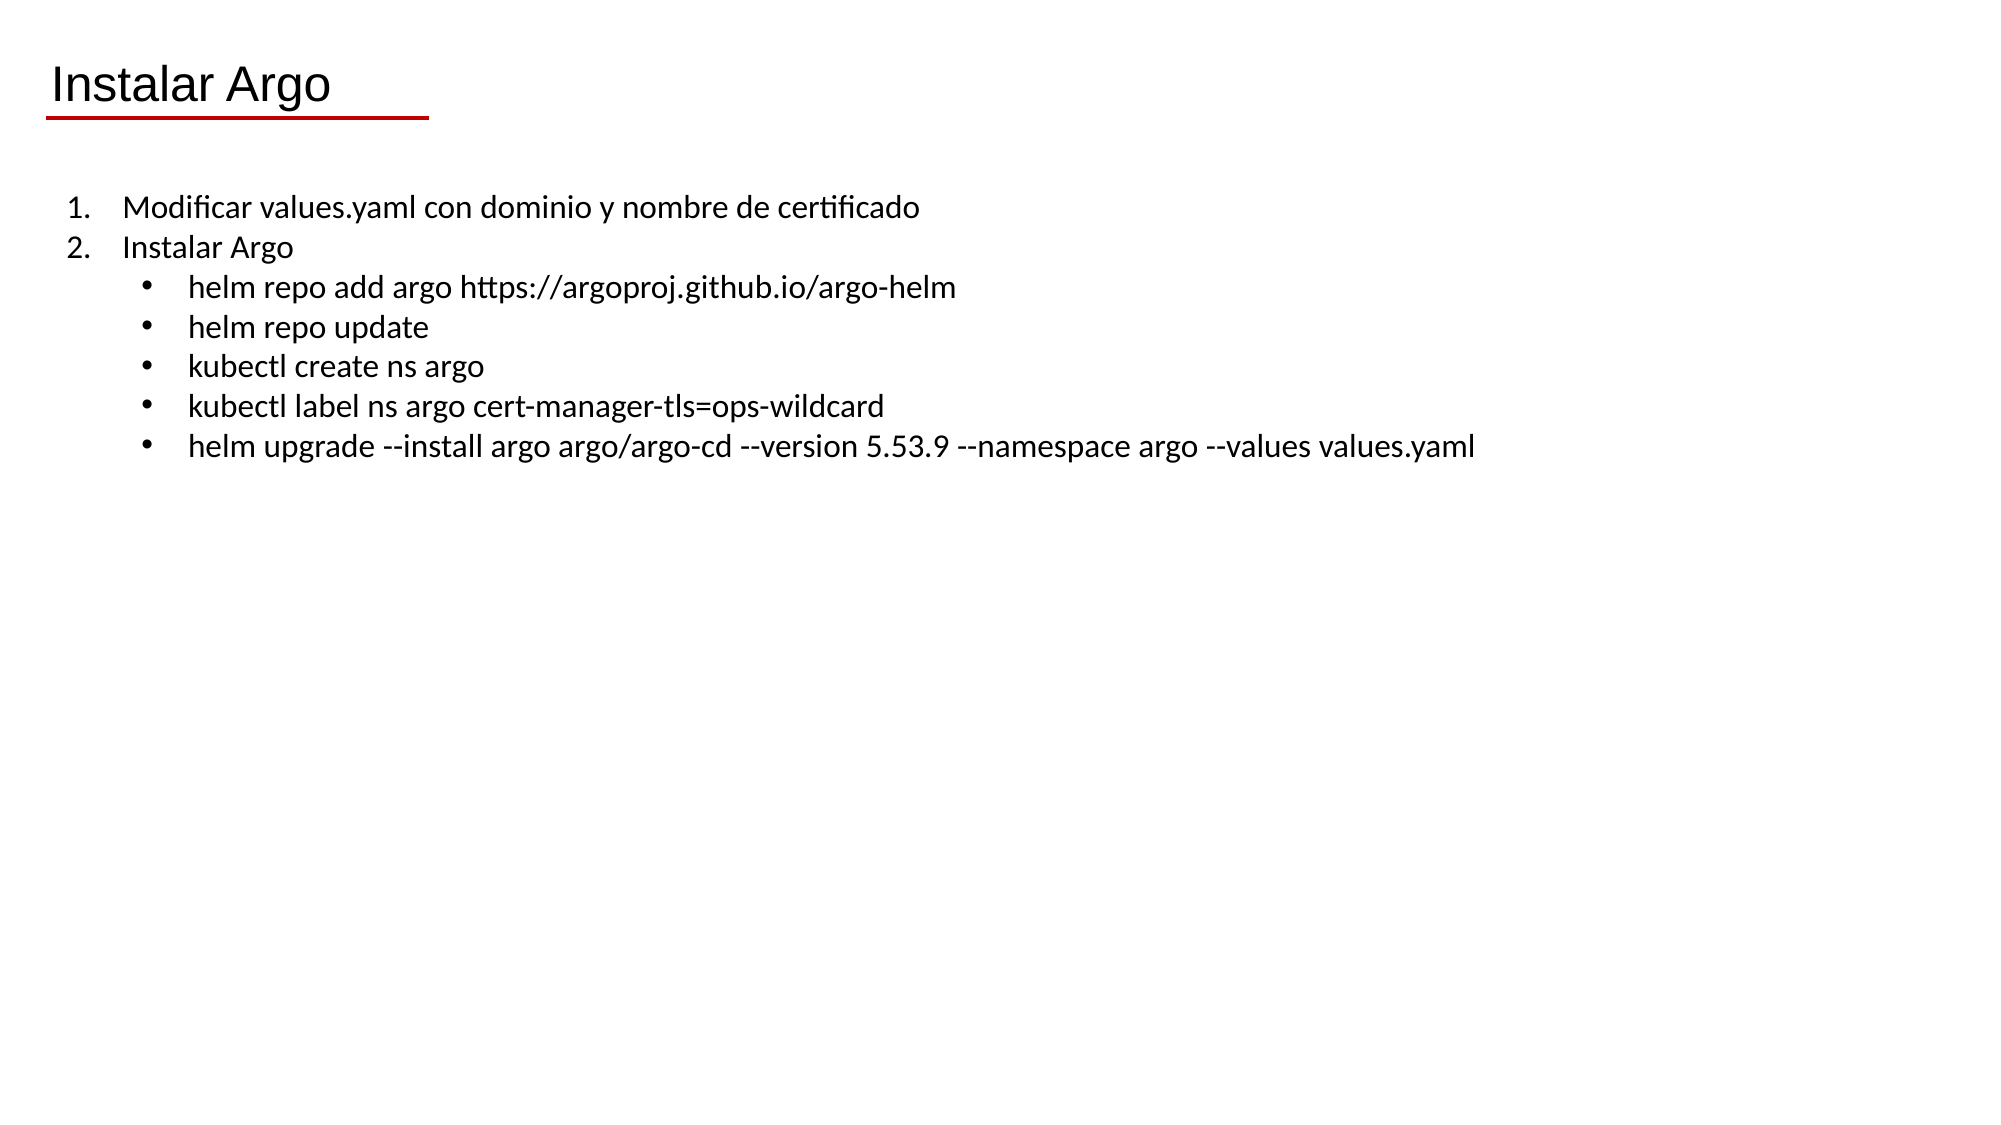

Instalar Argo
Modificar values.yaml con dominio y nombre de certificado
Instalar Argo
helm repo add argo https://argoproj.github.io/argo-helm
helm repo update
kubectl create ns argo
kubectl label ns argo cert-manager-tls=ops-wildcard
helm upgrade --install argo argo/argo-cd --version 5.53.9 --namespace argo --values values.yaml